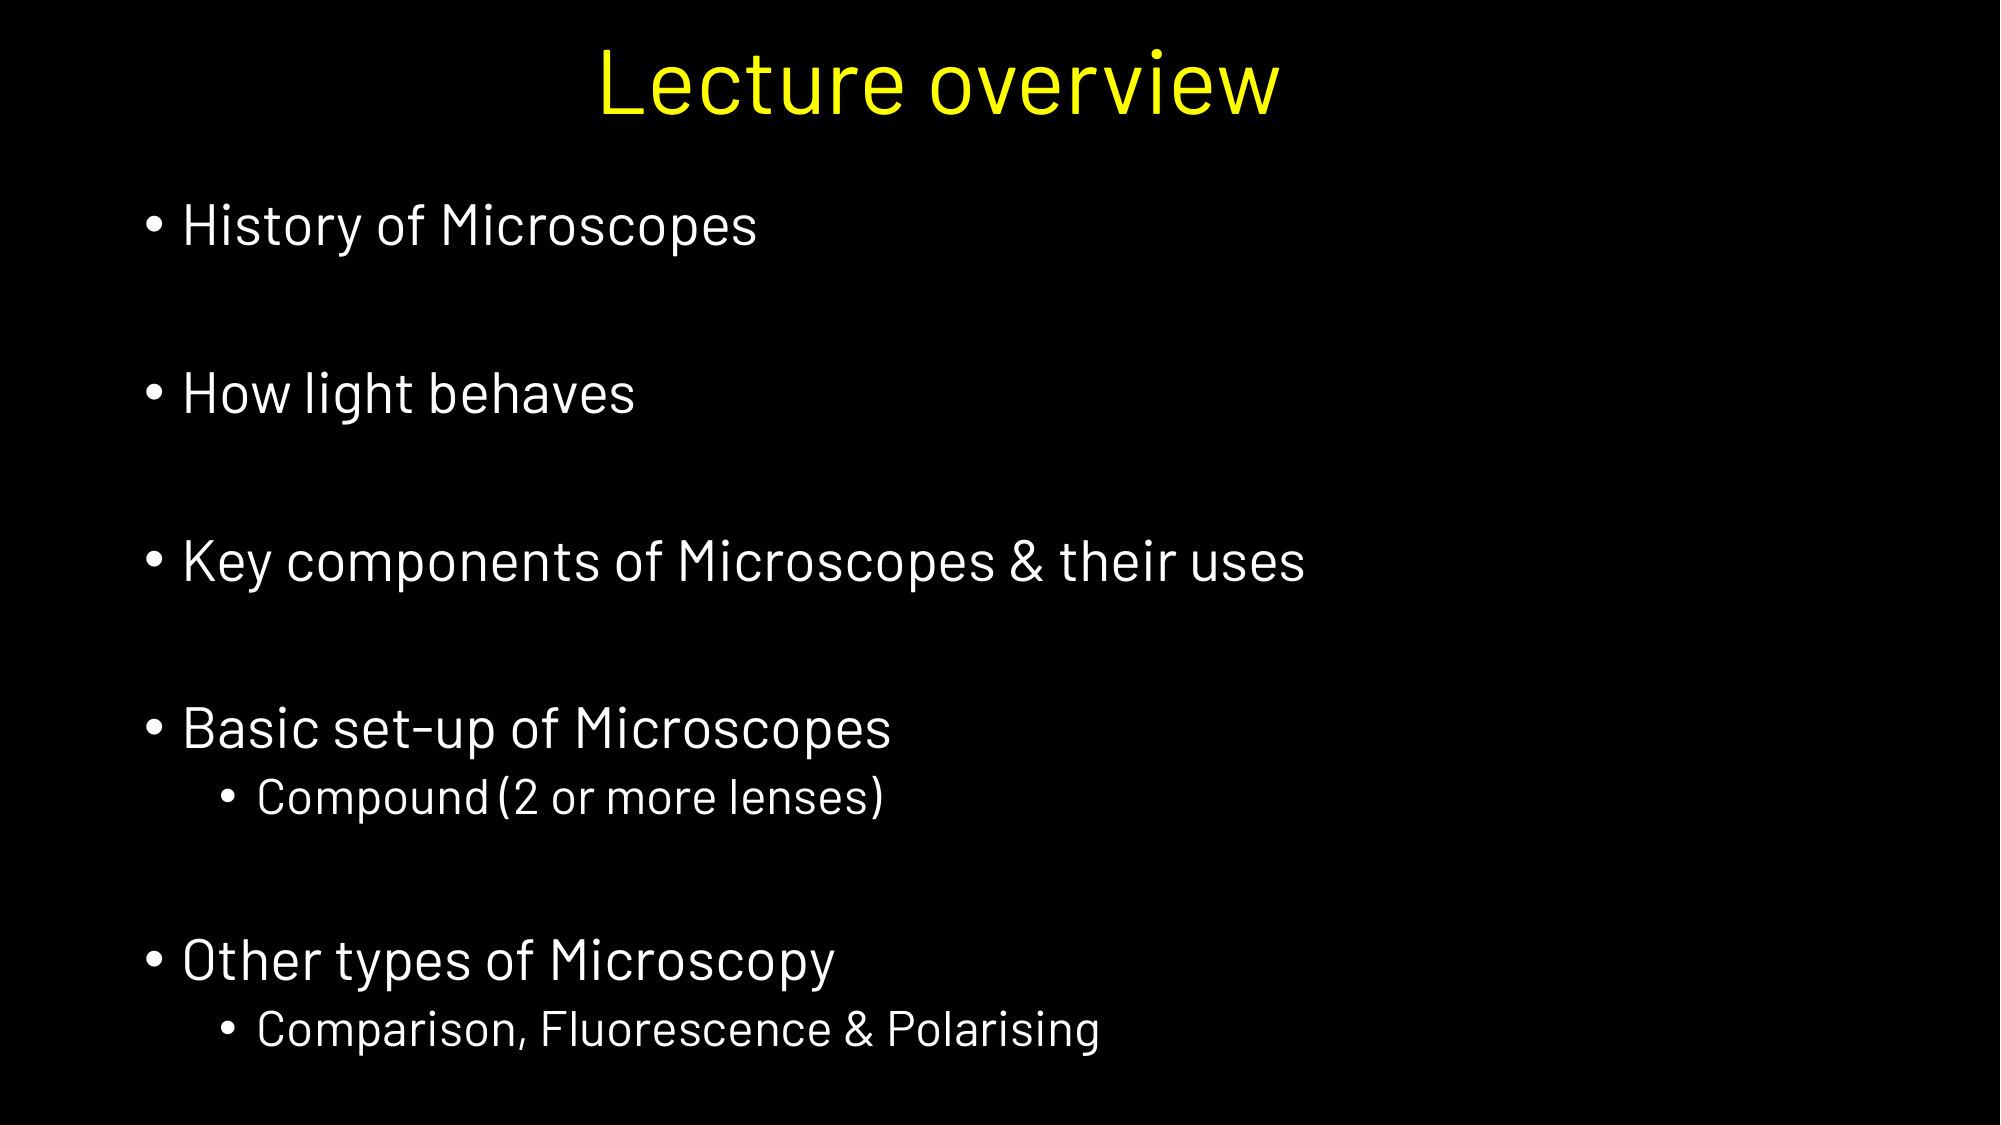

# Lecture overview
History of Microscopes

How light behaves

Key components of Microscopes & their uses

Basic set-up of Microscopes
Compound (2 or more lenses)

Other types of Microscopy
Comparison, Fluorescence & Polarising